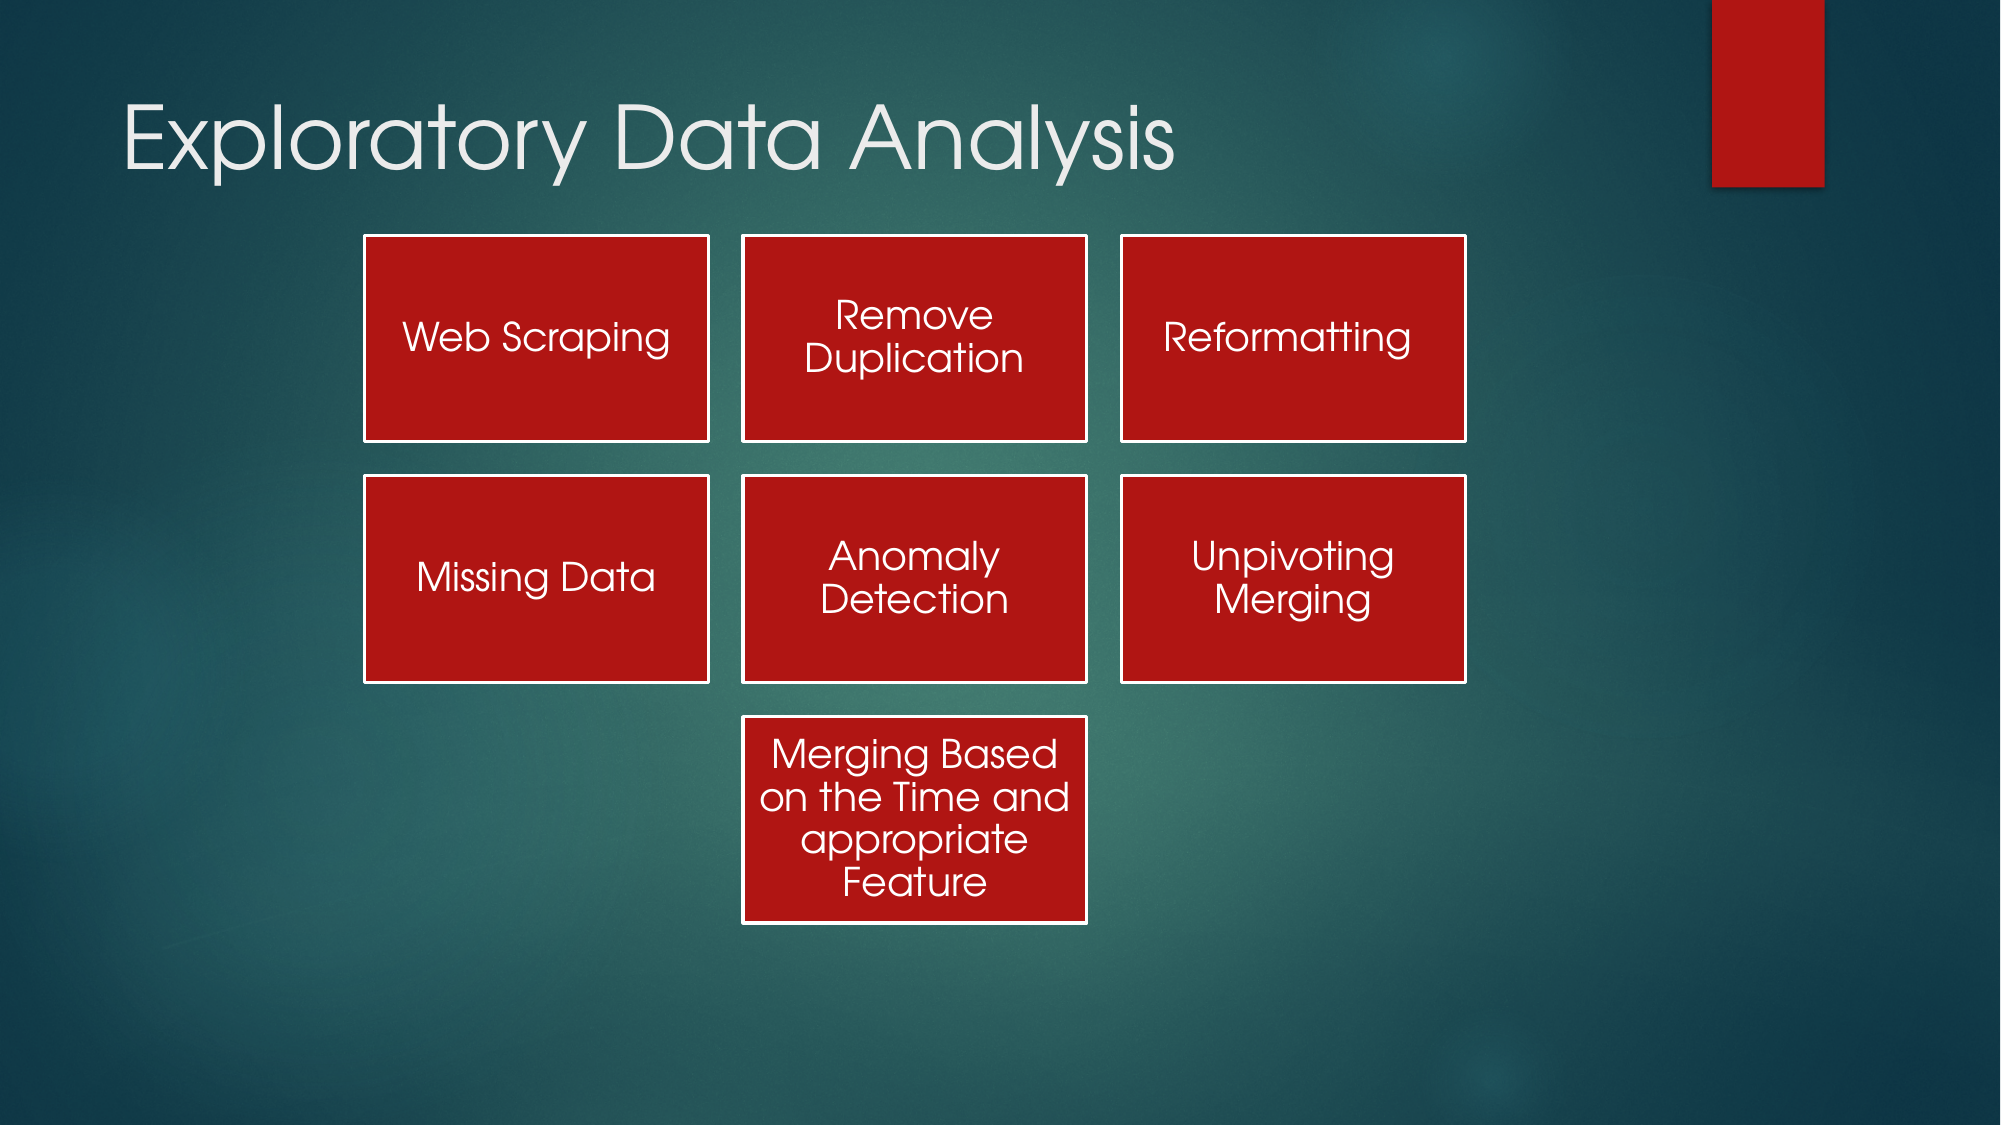

# Exploratory Data Analysis
Web Scraping
Remove Duplication
Reformatting
Missing Data
Anomaly Detection
Unpivoting Merging
Merging Based on the Time and appropriate Feature